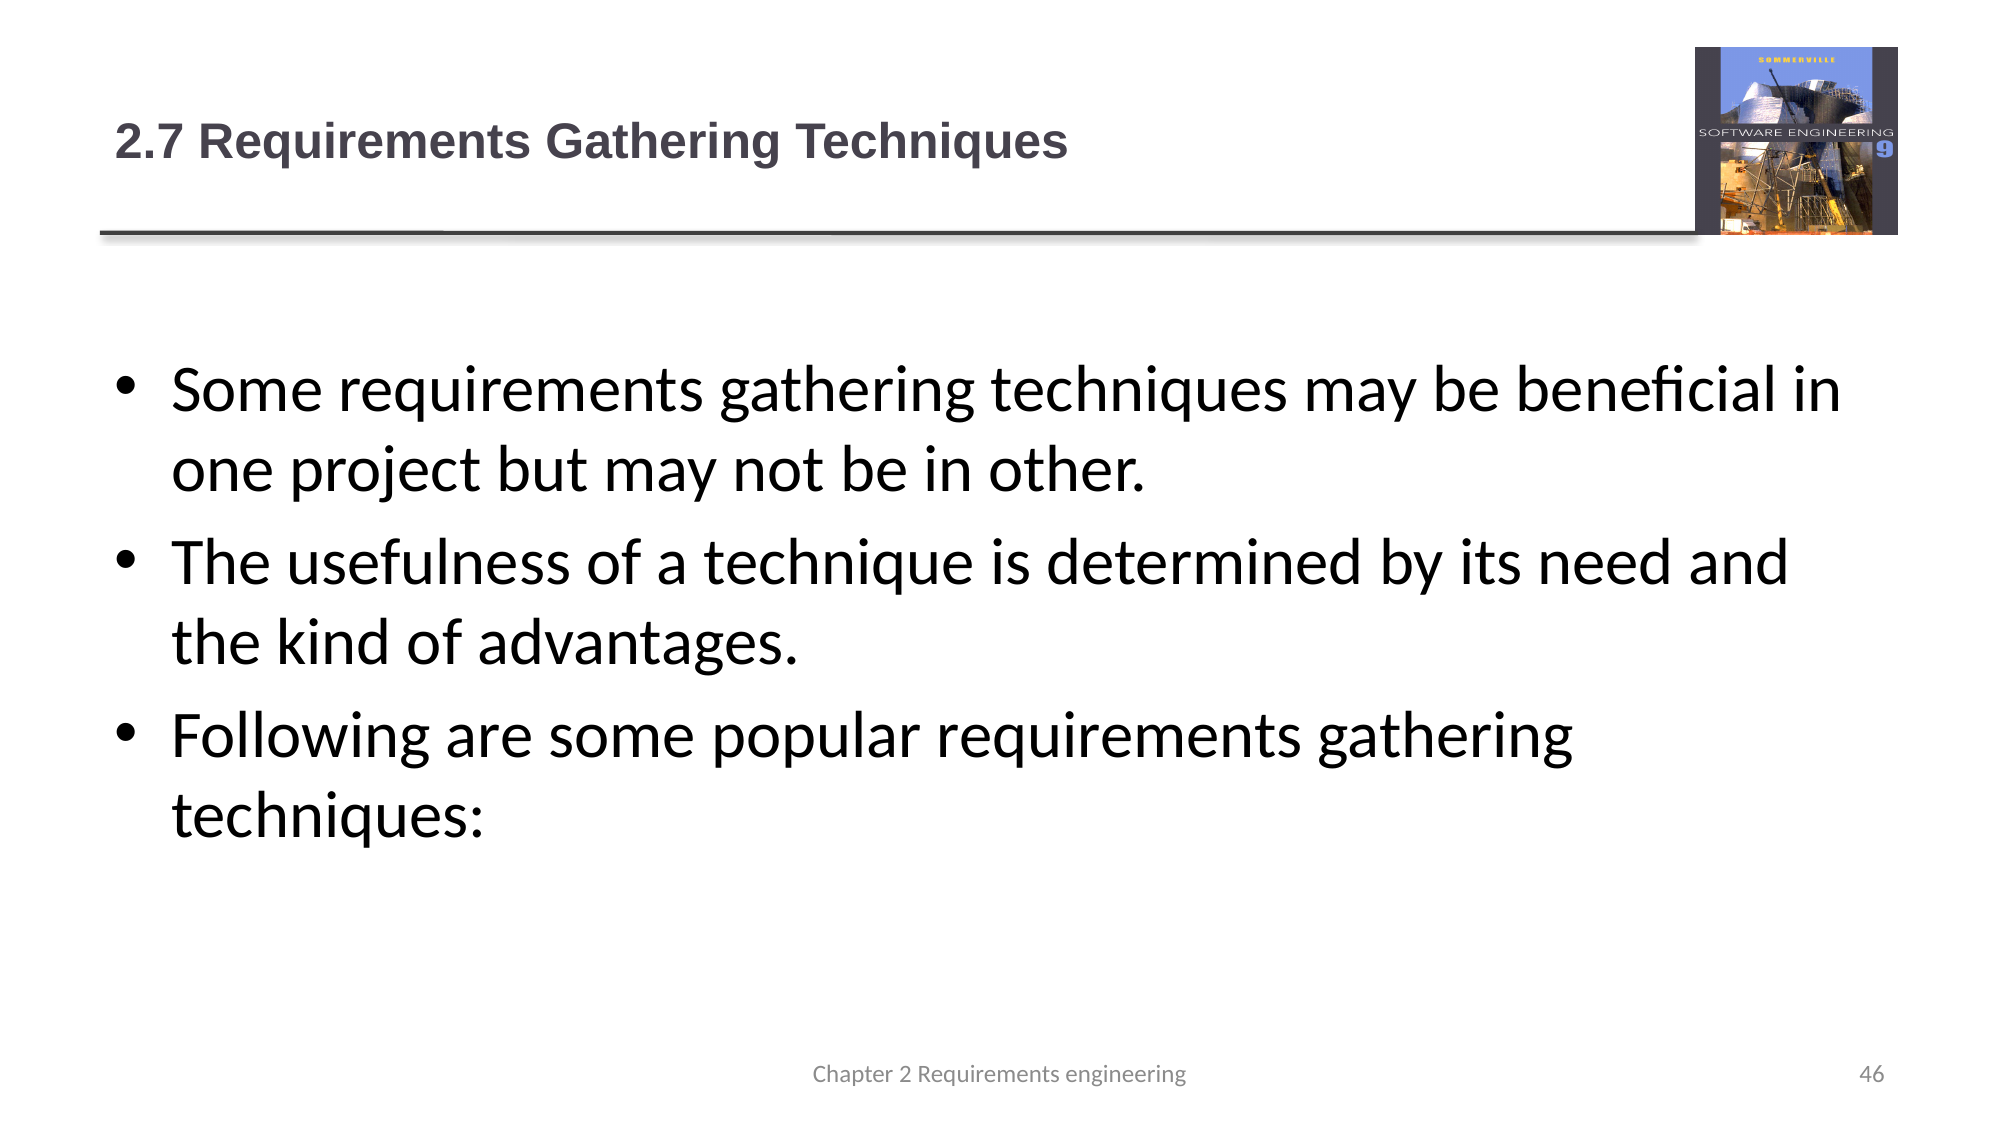

# 2.7 Requirements Gathering Techniques
Some requirements gathering techniques may be beneficial in one project but may not be in other.
The usefulness of a technique is determined by its need and the kind of advantages.
Following are some popular requirements gathering techniques:
Chapter 2 Requirements engineering
46